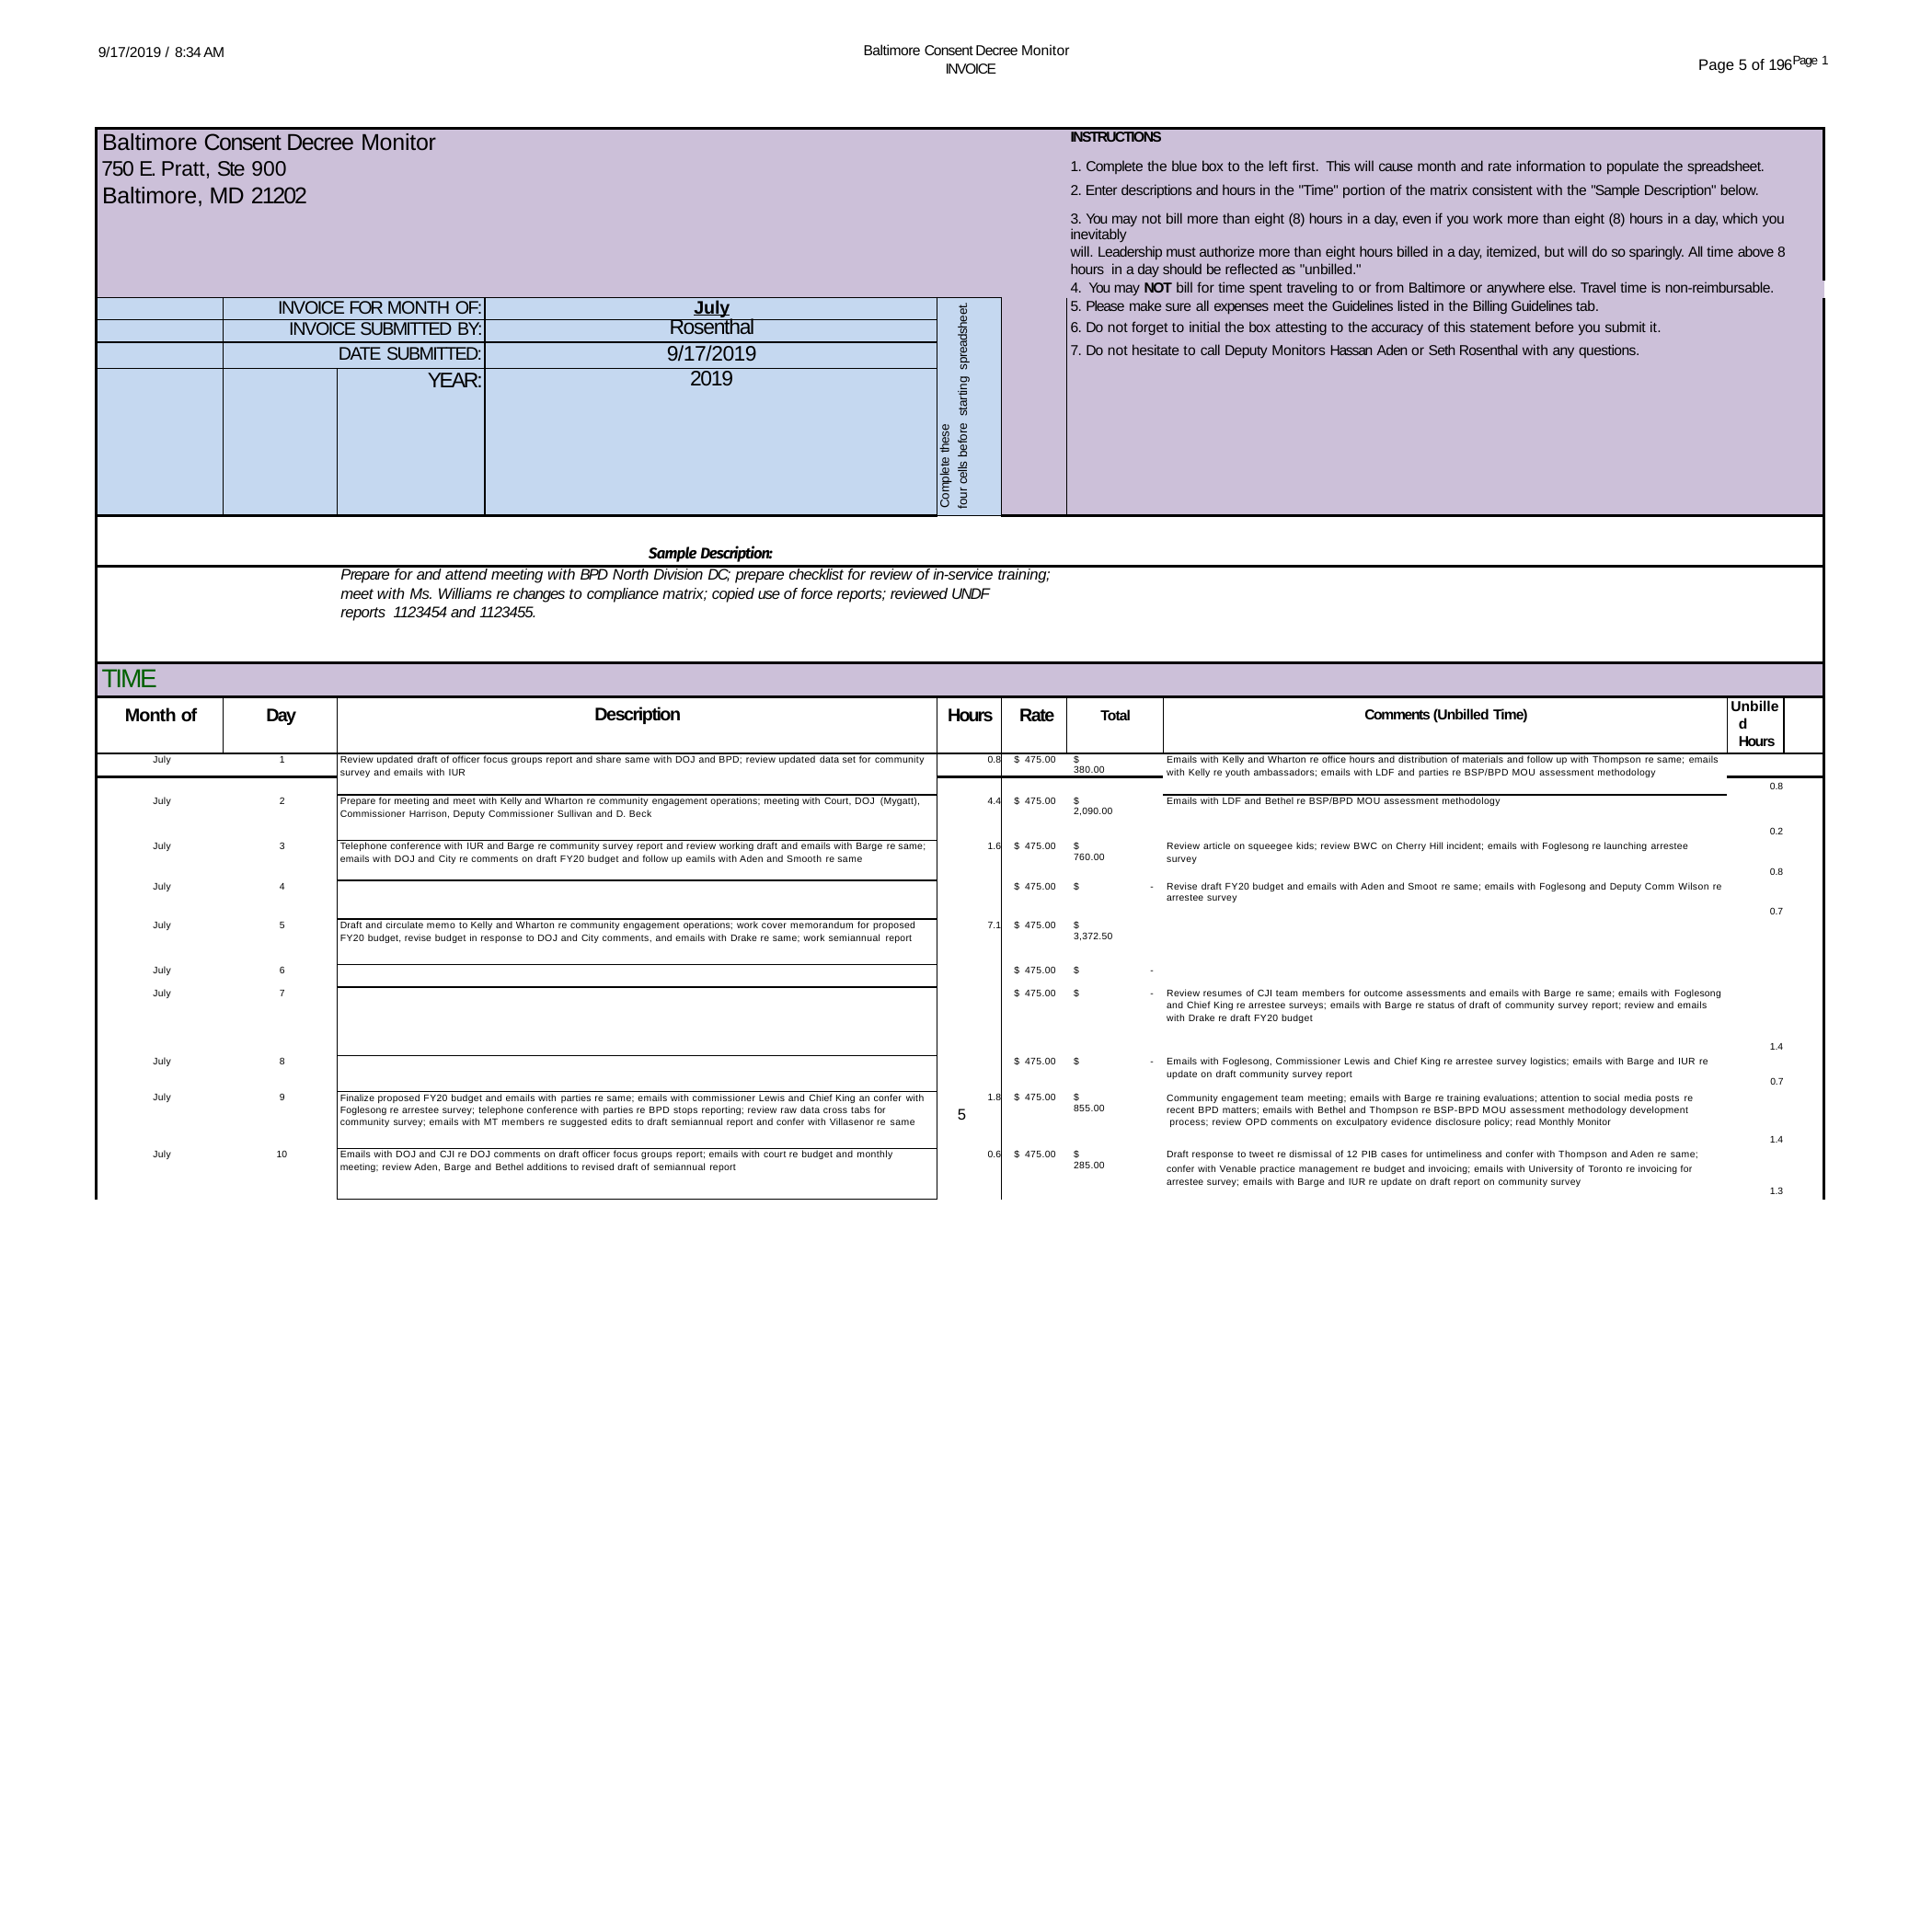

Baltimore Consent Decree Monitor  INVOICE
9/17/2019 / 8:34 AM
Page 5 of 196Page 1
| Baltimore Consent Decree Monitor |  |  |  |  |  | INSTRUCTIONS |  |  |  |
| --- | --- | --- | --- | --- | --- | --- | --- | --- | --- |
| 750 E. Pratt, Ste 900 |  |  |  |  |  | 1. Complete the blue box to the left first. This will cause month and rate information to populate the spreadsheet. |  |  |  |
| Baltimore, MD 21202 |  |  |  |  |  | 2. Enter descriptions and hours in the "Time" portion of the matrix consistent with the "Sample Description" below. |  |  |  |
|  |  |  |  |  |  | 3. You may not bill more than eight (8) hours in a day, even if you work more than eight (8) hours in a day, which you inevitably will. Leadership must authorize more than eight hours billed in a day, itemized, but will do so sparingly. All time above 8 hours in a day should be reflected as "unbilled." |  |  |  |
|  |  |  |  |  |  | 4. You may NOT bill for time spent traveling to or from Baltimore or anywhere else. Travel time is non-reimbursable. |  |  |  |
|  | INVOICE FOR MONTH OF: |  | July | Complete these four cells before starting spreadsheet. |  | 5. Please make sure all expenses meet the Guidelines listed in the Billing Guidelines tab. |  |  |  |
|  | INVOICE SUBMITTED BY: |  | Rosenthal |  |  | 6. Do not forget to initial the box attesting to the accuracy of this statement before you submit it. |  |  |  |
|  | DATE SUBMITTED: |  | 9/17/2019 |  |  | 7. Do not hesitate to call Deputy Monitors Hassan Aden or Seth Rosenthal with any questions. |  |  |  |
|  |  | YEAR: | 2019 |  |  |  |  |  |  |
|  |  |  | Sample Description: |  |  |  |  |  |  |
| Prepare for and attend meeting with BPD North Division DC; prepare checklist for review of in-service training; meet with Ms. Williams re changes to compliance matrix; copied use of force reports; reviewed UNDF reports 1123454 and 1123455. |  |  |  |  |  |  |  |  |  |
| TIME |  |  |  |  |  |  |  |  |  |
| Month of | Day | Description |  | Hours | Rate | Total | Comments (Unbilled Time) | Unbilled Hours |  |
| July | 1 | Review updated draft of officer focus groups report and share same with DOJ and BPD; review updated data set for community survey and emails with IUR |  | 0.8 | $ 475.00 | $ 380.00 | Emails with Kelly and Wharton re office hours and distribution of materials and follow up with Thompson re same; emails with Kelly re youth ambassadors; emails with LDF and parties re BSP/BPD MOU assessment methodology |  |  |
|  |  |  |  |  |  |  |  | 0.8 |  |
| July | 2 | Prepare for meeting and meet with Kelly and Wharton re community engagement operations; meeting with Court, DOJ (Mygatt), Commissioner Harrison, Deputy Commissioner Sullivan and D. Beck |  | 4.4 | $ 475.00 | $ 2,090.00 | Emails with LDF and Bethel re BSP/BPD MOU assessment methodology |  |  |
|  |  |  |  |  |  |  |  | 0.2 |  |
| July | 3 | Telephone conference with IUR and Barge re community survey report and review working draft and emails with Barge re same; emails with DOJ and City re comments on draft FY20 budget and follow up eamils with Aden and Smooth re same |  | 1.6 | $ 475.00 | $ 760.00 | Review article on squeegee kids; review BWC on Cherry Hill incident; emails with Foglesong re launching arrestee survey |  |  |
|  |  |  |  |  |  |  |  | 0.8 |  |
| July | 4 |  |  |  | $ 475.00 | $ - | Revise draft FY20 budget and emails with Aden and Smoot re same; emails with Foglesong and Deputy Comm Wilson re arrestee survey |  |  |
|  |  |  |  |  |  |  |  | 0.7 |  |
| July | 5 | Draft and circulate memo to Kelly and Wharton re community engagement operations; work cover memorandum for proposed FY20 budget, revise budget in response to DOJ and City comments, and emails with Drake re same; work semiannual report |  | 7.1 | $ 475.00 | $ 3,372.50 |  |  |  |
| July | 6 |  |  |  | $ 475.00 | $ - |  |  |  |
| July | 7 |  |  |  | $ 475.00 | $ - | Review resumes of CJI team members for outcome assessments and emails with Barge re same; emails with Foglesong and Chief King re arrestee surveys; emails with Barge re status of draft of community survey report; review and emails with Drake re draft FY20 budget |  |  |
|  |  |  |  |  |  |  |  | 1.4 |  |
| July | 8 |  |  |  | $ 475.00 | $ - | Emails with Foglesong, Commissioner Lewis and Chief King re arrestee survey logistics; emails with Barge and IUR re update on draft community survey report |  |  |
|  |  |  |  |  |  |  |  | 0.7 |  |
| July | 9 | Finalize proposed FY20 budget and emails with parties re same; emails with commissioner Lewis and Chief King an confer with Foglesong re arrestee survey; telephone conference with parties re BPD stops reporting; review raw data cross tabs for community survey; emails with MT members re suggested edits to draft semiannual report and confer with Villasenor re same |  | 1.8 | $ 475.00 | $ 855.00 | Community engagement team meeting; emails with Barge re training evaluations; attention to social media posts re recent BPD matters; emails with Bethel and Thompson re BSP-BPD MOU assessment methodology development process; review OPD comments on exculpatory evidence disclosure policy; read Monthly Monitor |  |  |
|  |  |  |  |  |  |  |  | 1.4 |  |
| July | 10 | Emails with DOJ and CJI re DOJ comments on draft officer focus groups report; emails with court re budget and monthly meeting; review Aden, Barge and Bethel additions to revised draft of semiannual report |  | 0.6 | $ 475.00 | $ 285.00 | Draft response to tweet re dismissal of 12 PIB cases for untimeliness and confer with Thompson and Aden re same; confer with Venable practice management re budget and invoicing; emails with University of Toronto re invoicing for arrestee survey; emails with Barge and IUR re update on draft report on community survey |  |  |
|  |  |  |  |  |  |  |  | 1.3 |  |
5